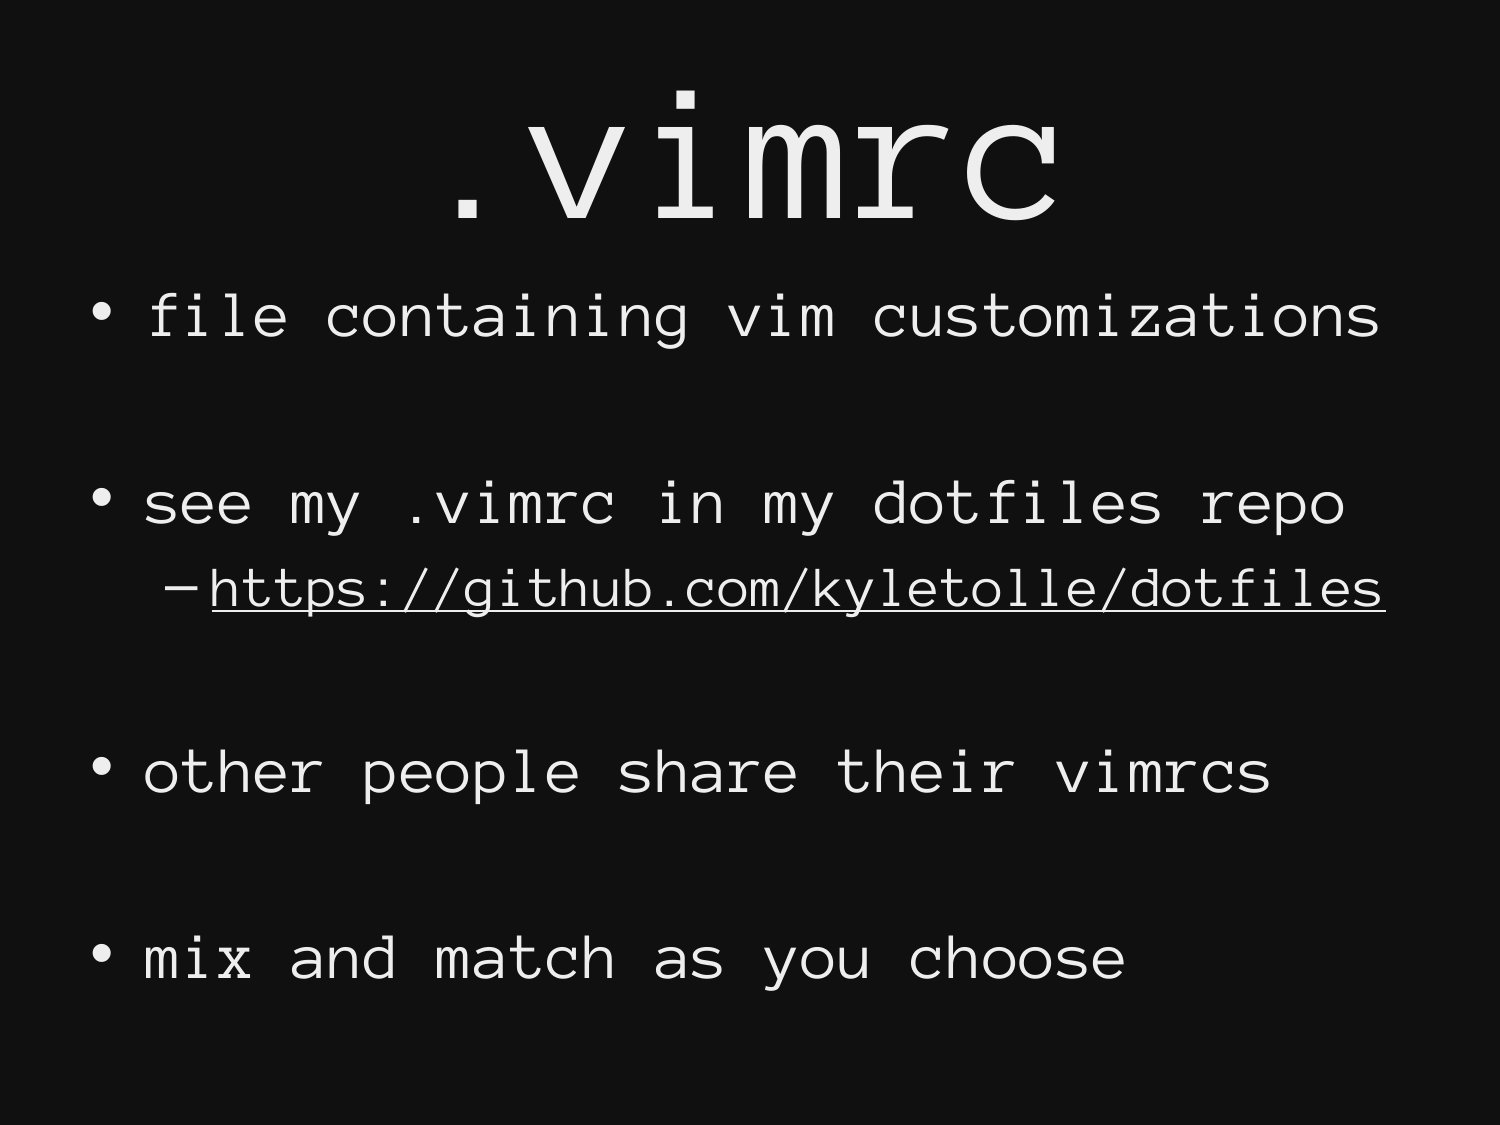

# .vimrc
file containing vim customizations

see my .vimrc in my dotfiles repo
https://github.com/kyletolle/dotfiles

other people share their vimrcs

mix and match as you choose